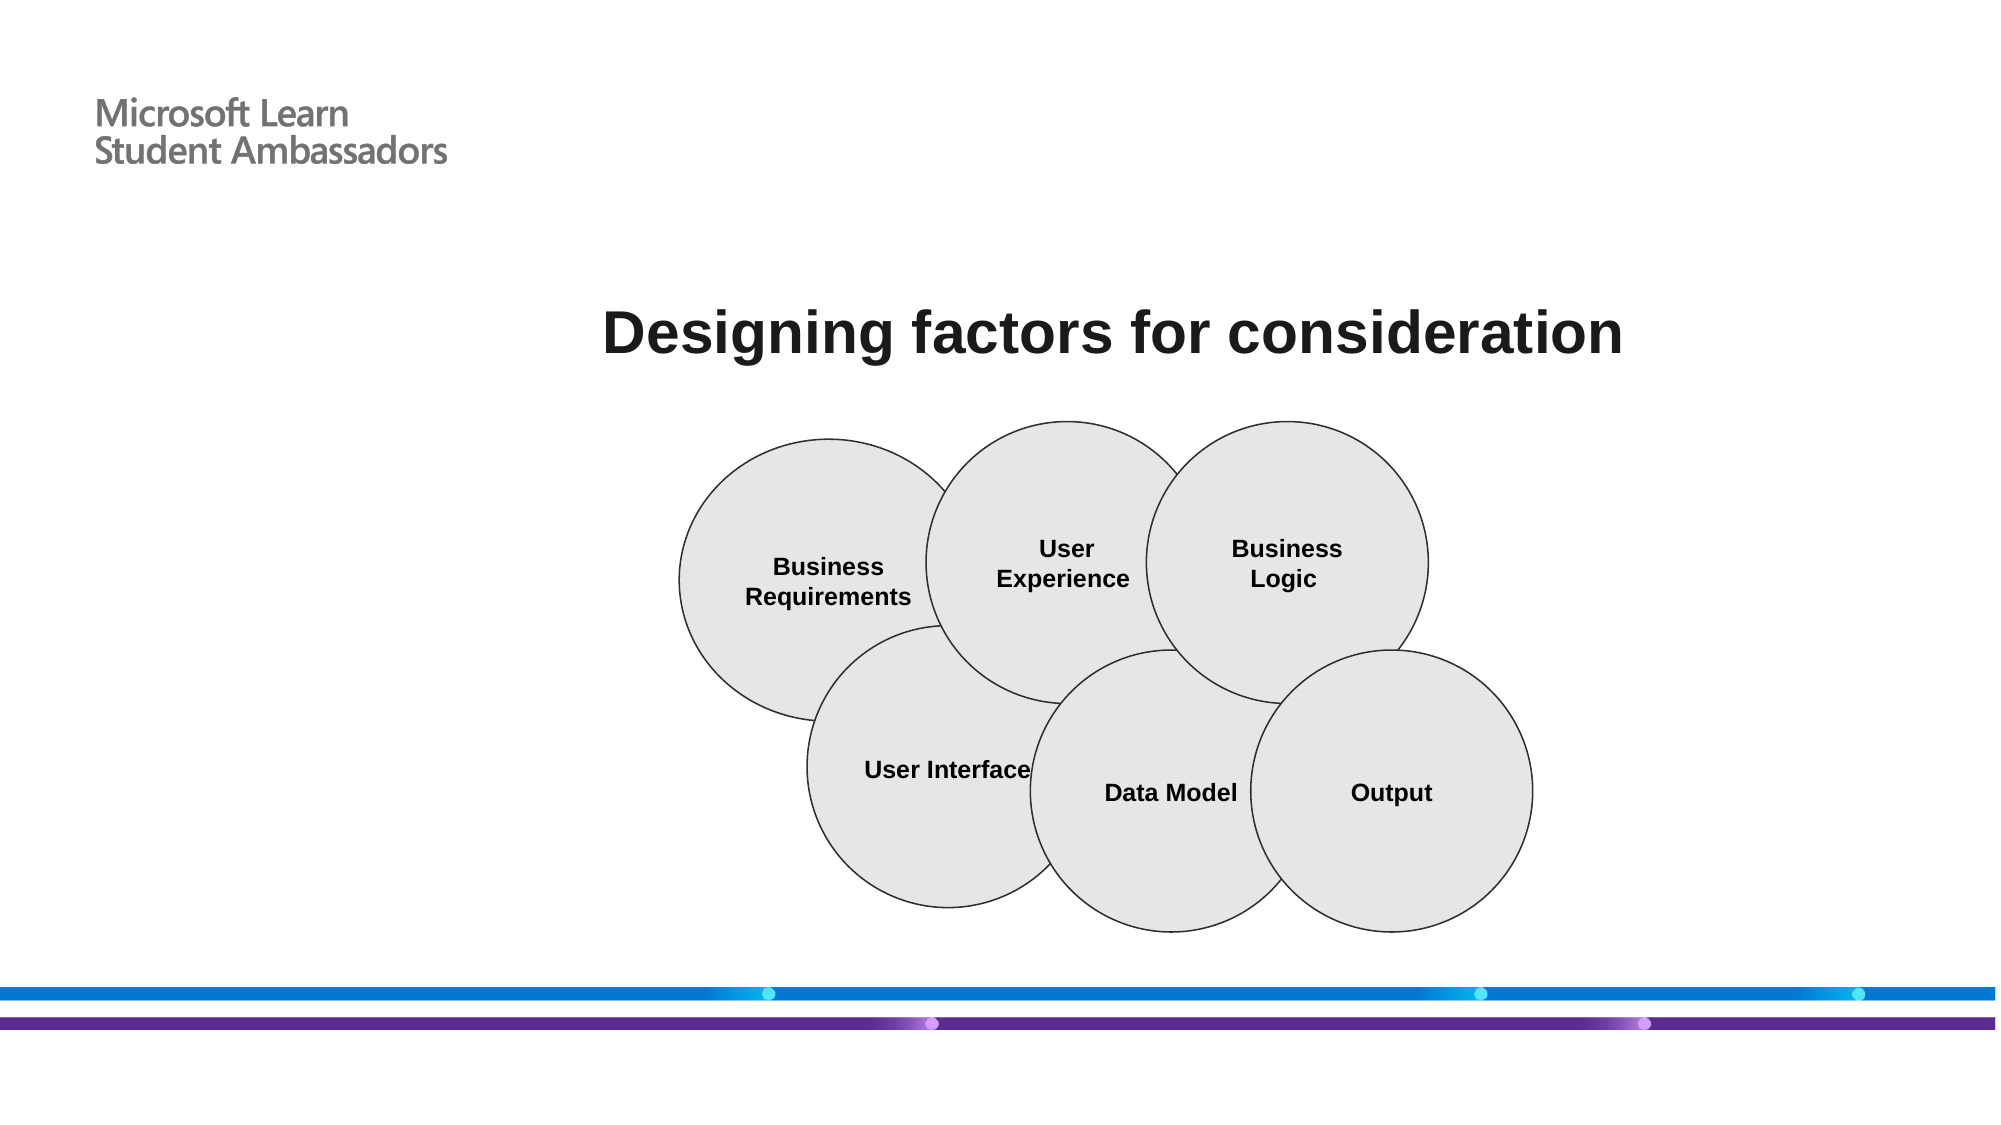

# Designing factors for consideration
User Experience
Business Logic
Business Requirements

User Interface
Data Model
Output